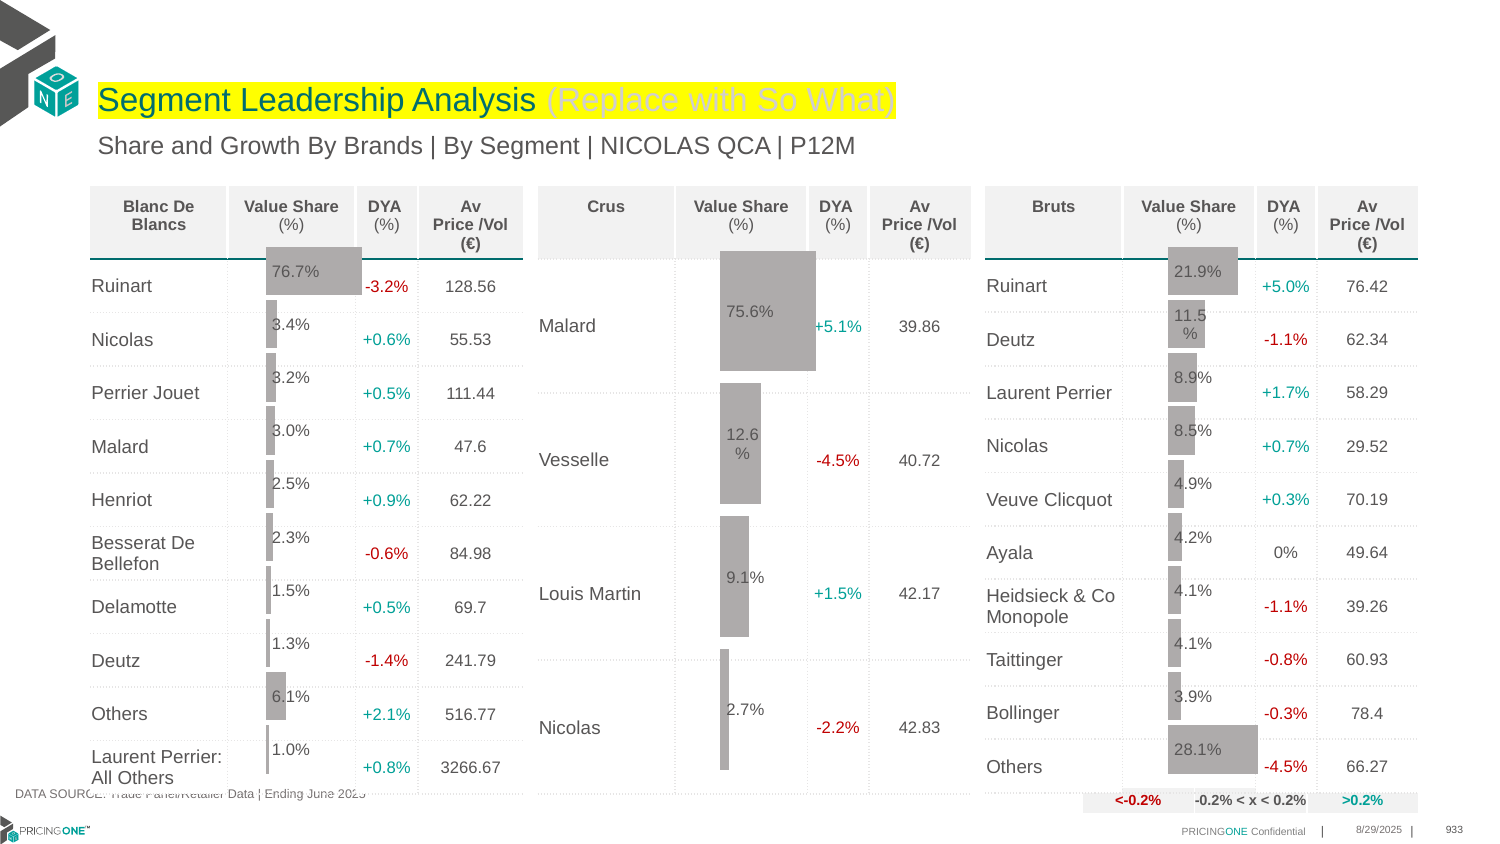

# Segment Leadership Analysis (Replace with So What)
Share and Growth By Brands | By Segment | NICOLAS QCA | P12M
| Crus | Value Share (%) | DYA (%) | Av Price /Vol (€) |
| --- | --- | --- | --- |
| Malard |  | +5.1% | 39.86 |
| Vesselle |  | -4.5% | 40.72 |
| Louis Martin |  | +1.5% | 42.17 |
| Nicolas |  | -2.2% | 42.83 |
| Blanc De Blancs | Value Share (%) | DYA (%) | Av Price /Vol (€) |
| --- | --- | --- | --- |
| Ruinart |  | -3.2% | 128.56 |
| Nicolas |  | +0.6% | 55.53 |
| Perrier Jouet |  | +0.5% | 111.44 |
| Malard |  | +0.7% | 47.6 |
| Henriot |  | +0.9% | 62.22 |
| Besserat De Bellefon |  | -0.6% | 84.98 |
| Delamotte |  | +0.5% | 69.7 |
| Deutz |  | -1.4% | 241.79 |
| Others |  | +2.1% | 516.77 |
| Laurent Perrier: All Others |  | +0.8% | 3266.67 |
| Bruts | Value Share (%) | DYA (%) | Av Price /Vol (€) |
| --- | --- | --- | --- |
| Ruinart |  | +5.0% | 76.42 |
| Deutz |  | -1.1% | 62.34 |
| Laurent Perrier |  | +1.7% | 58.29 |
| Nicolas |  | +0.7% | 29.52 |
| Veuve Clicquot |  | +0.3% | 70.19 |
| Ayala |  | 0% | 49.64 |
| Heidsieck & Co Monopole |  | -1.1% | 39.26 |
| Taittinger |  | -0.8% | 60.93 |
| Bollinger |  | -0.3% | 78.4 |
| Others |  | -4.5% | 66.27 |

### Chart

| Category | Blanc De Blancs | NICOLAS QCA |
|---|---|
| None | 0.7671889677822283 |

### Chart

| Category | Crus | NICOLAS QCA |
|---|---|
| None | 0.7555979874441902 |

### Chart

| Category | Bruts | NICOLAS QCA |
|---|---|
| None | 0.2187763318113335 |
DATA SOURCE: Trade Panel/Retailer Data | Ending June 2025
| <-0.2% | -0.2% < x < 0.2% | >0.2% |
| --- | --- | --- |

8/29/2025
933